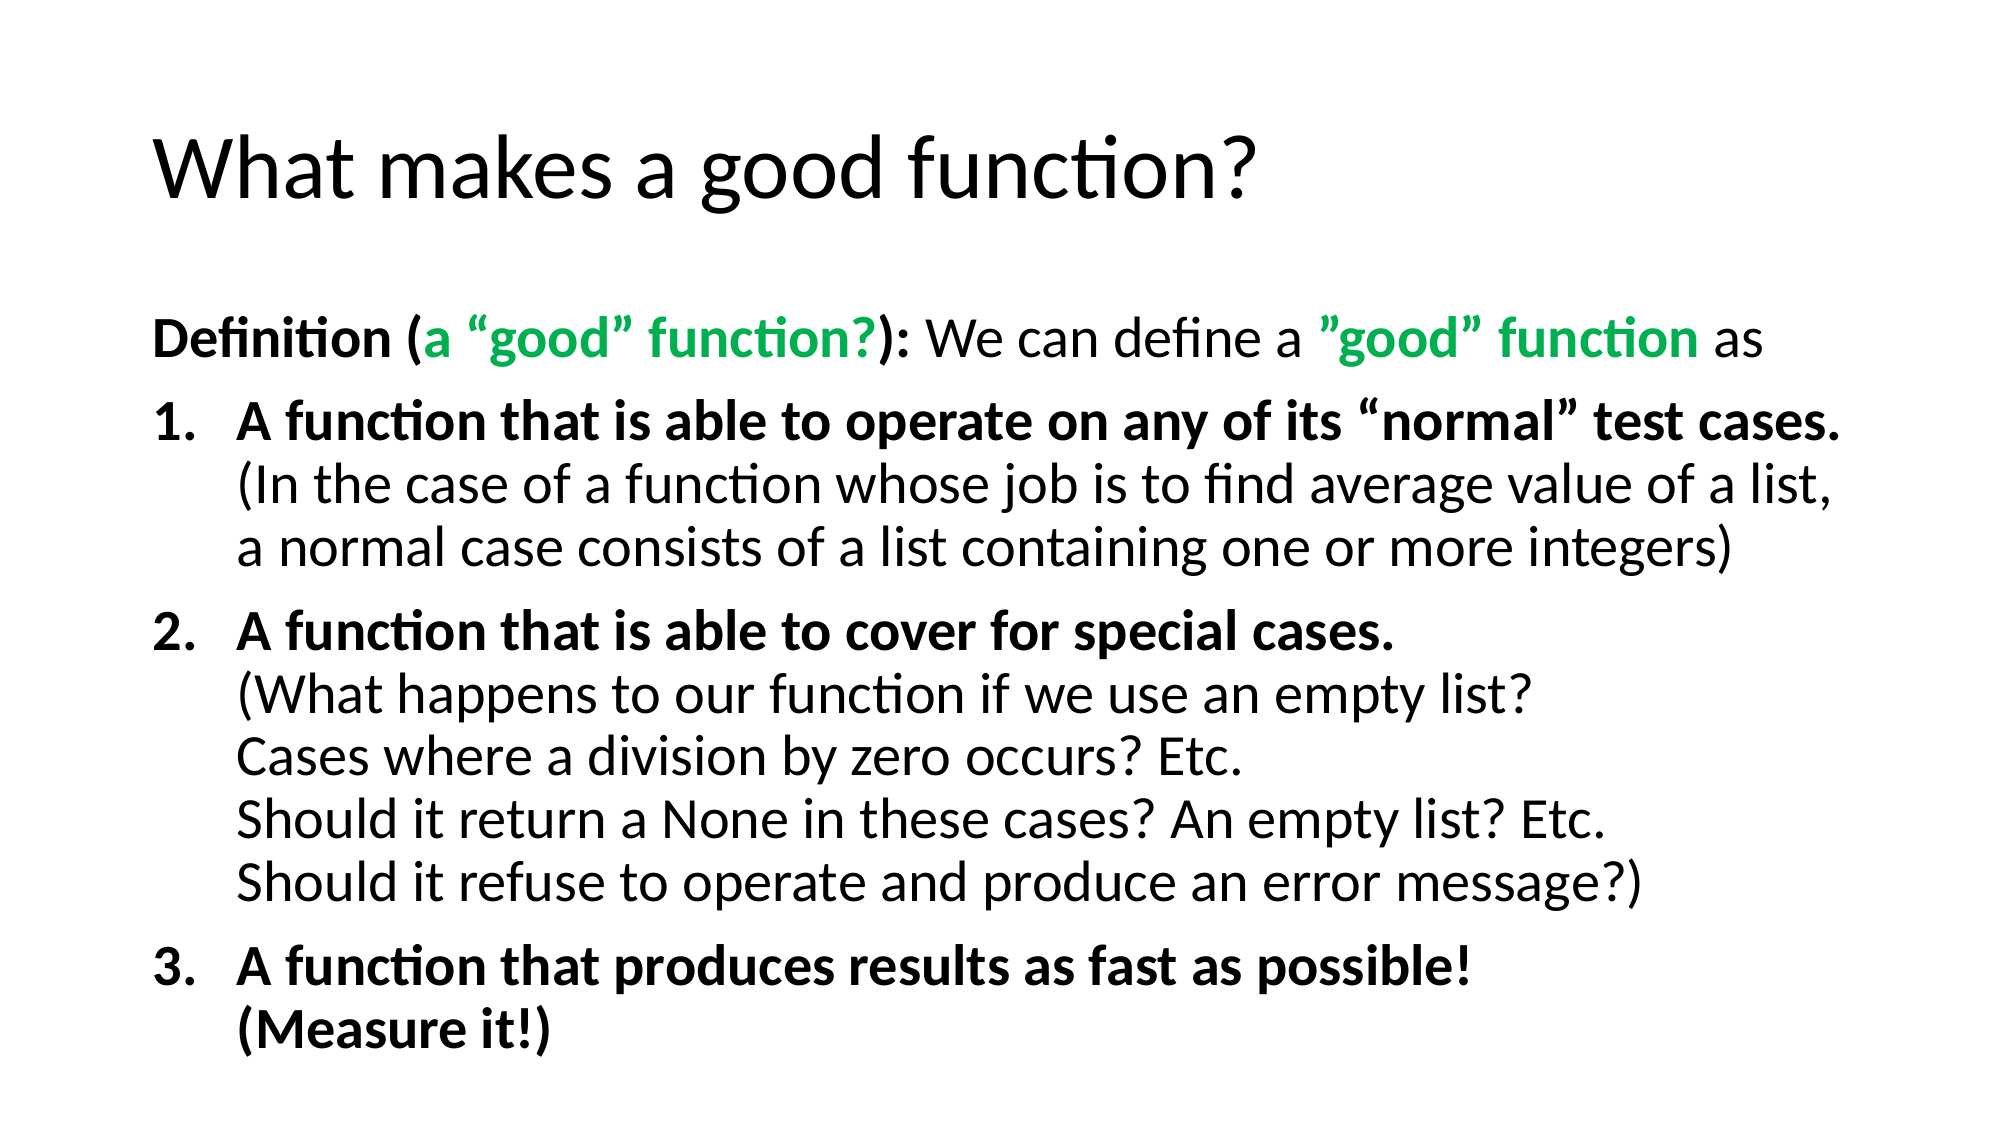

# What makes a good function?
Definition (a “good” function?): We can define a ”good” function as
A function that is able to operate on any of its “normal” test cases. (In the case of a function whose job is to find average value of a list, a normal case consists of a list containing one or more integers)
A function that is able to cover for special cases.
(What happens to our function if we use an empty list?
Cases where a division by zero occurs? Etc.
Should it return a None in these cases? An empty list? Etc.
Should it refuse to operate and produce an error message?)
A function that produces results as fast as possible!
(Measure it!)